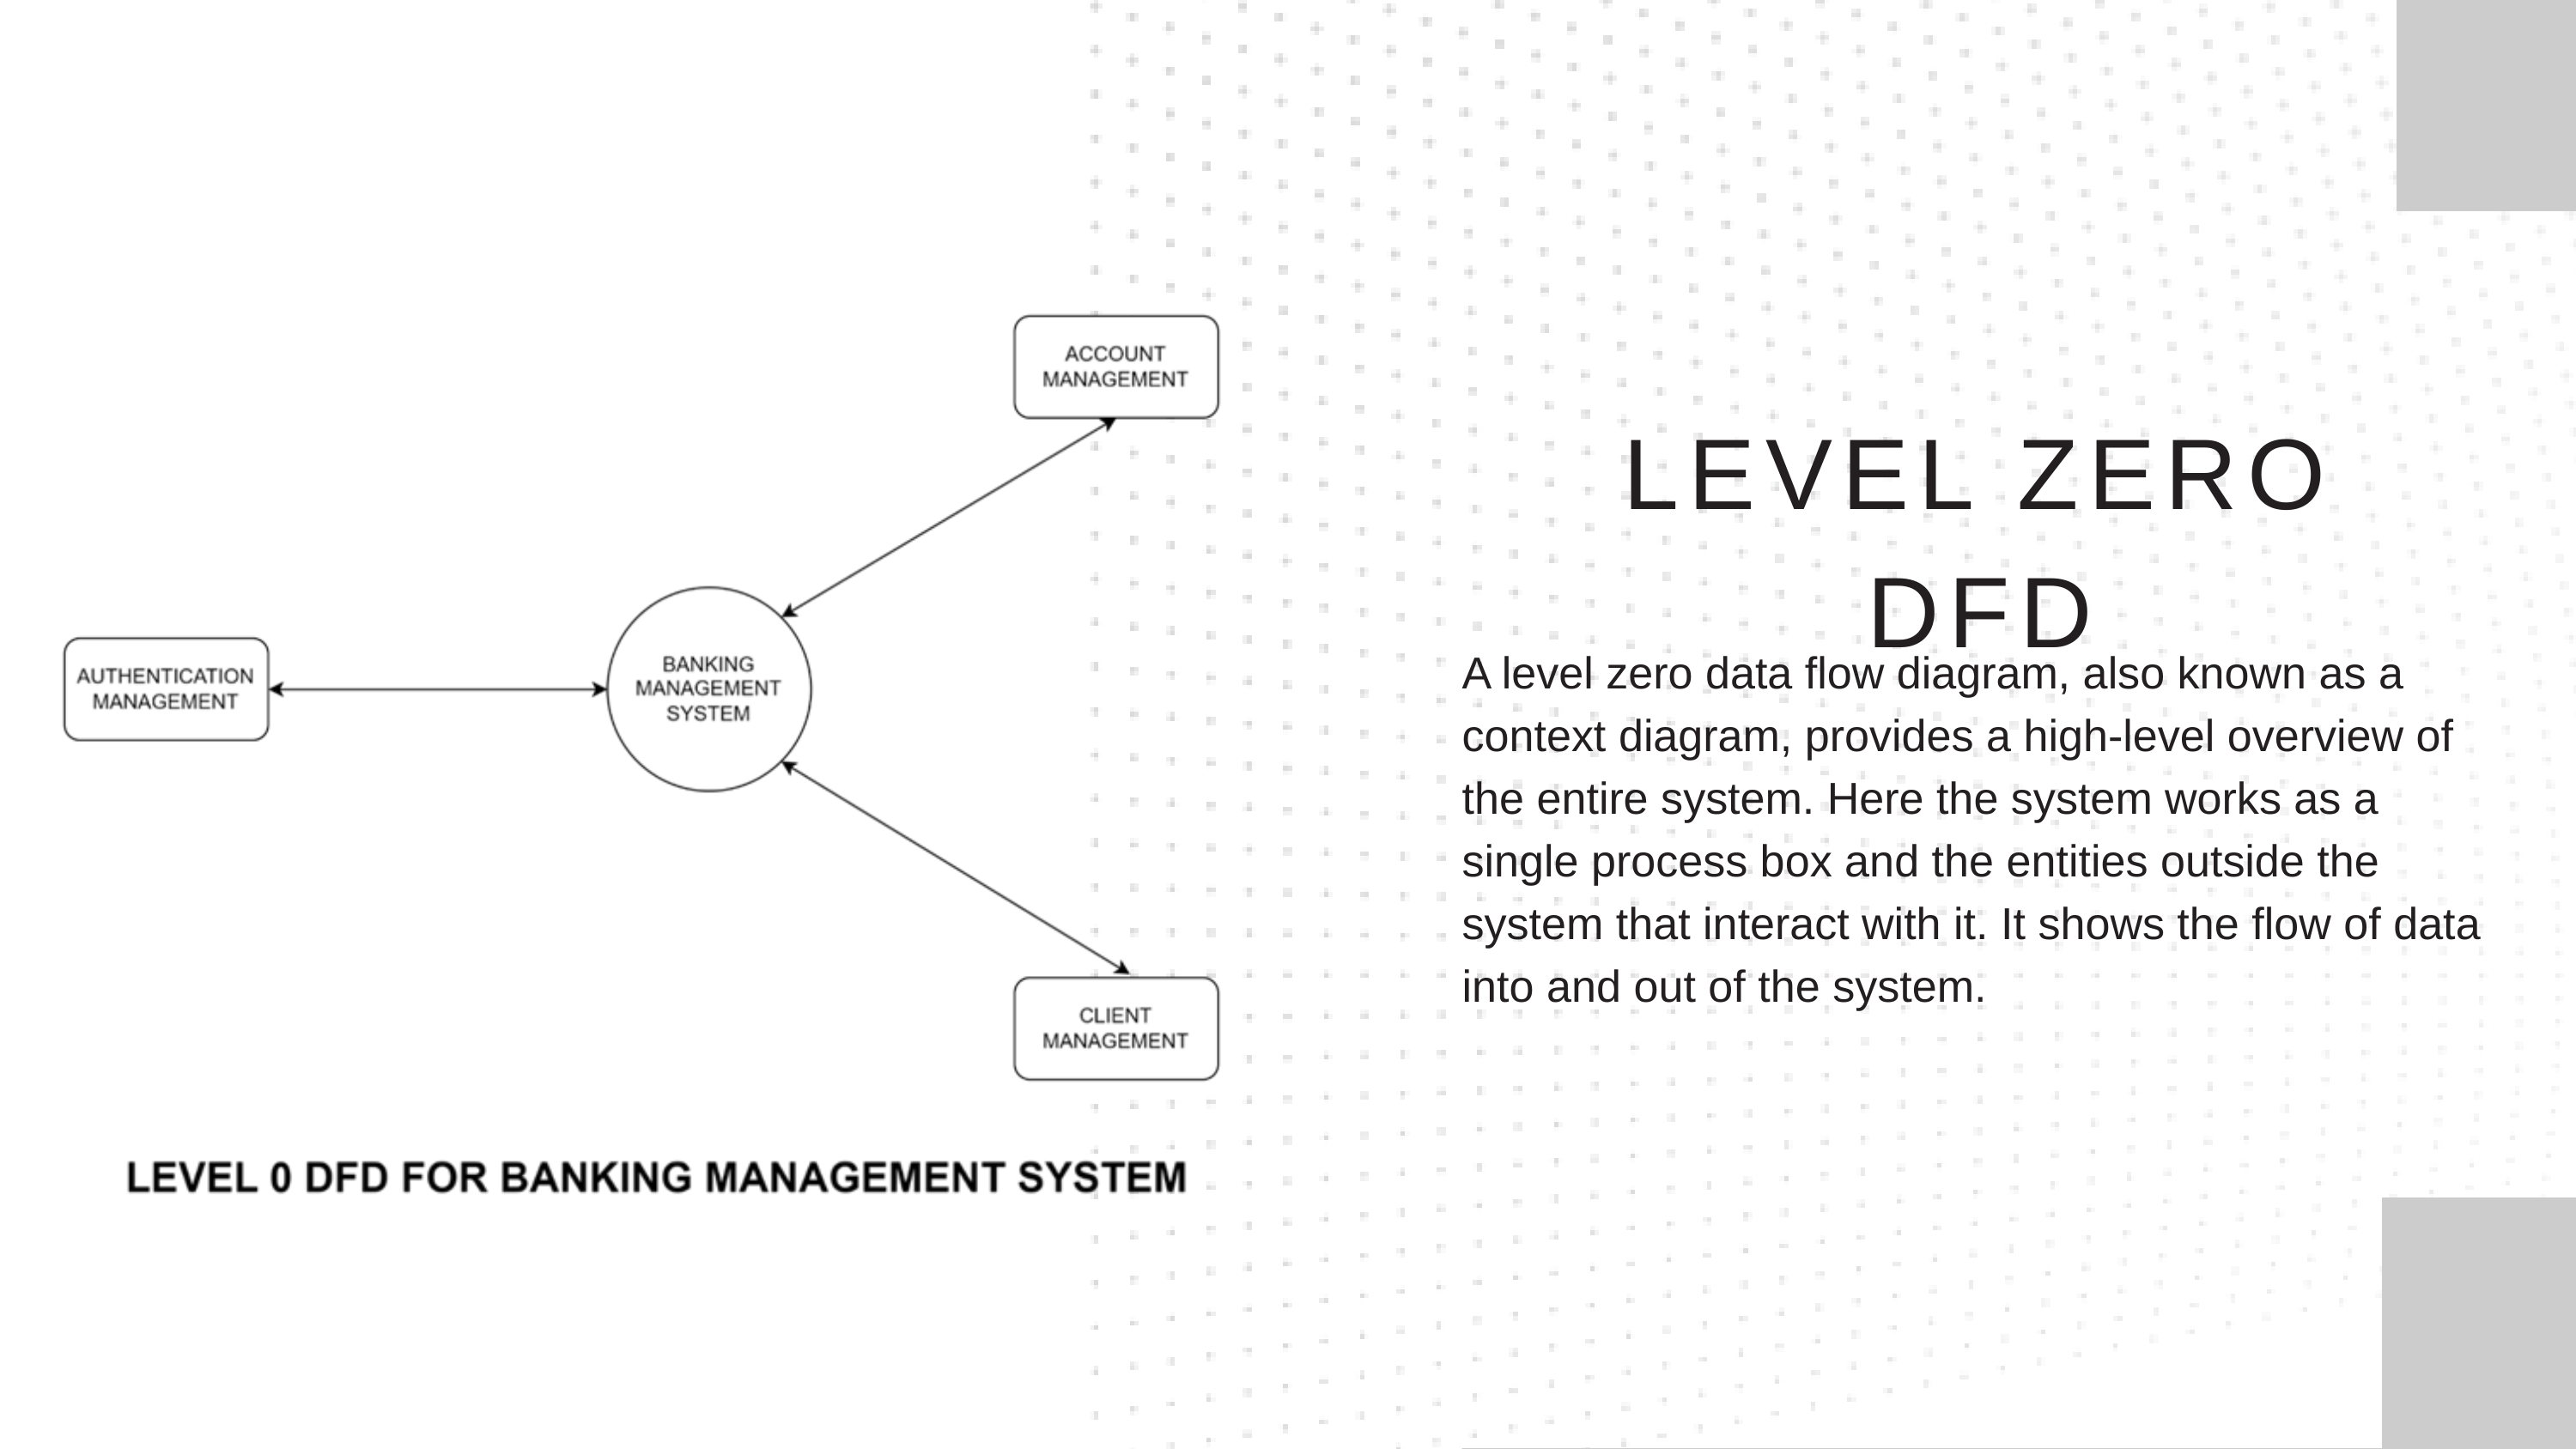

LEVEL ZERO DFD
A level zero data flow diagram, also known as a context diagram, provides a high-level overview of the entire system. Here the system works as a single process box and the entities outside the system that interact with it. It shows the flow of data into and out of the system.